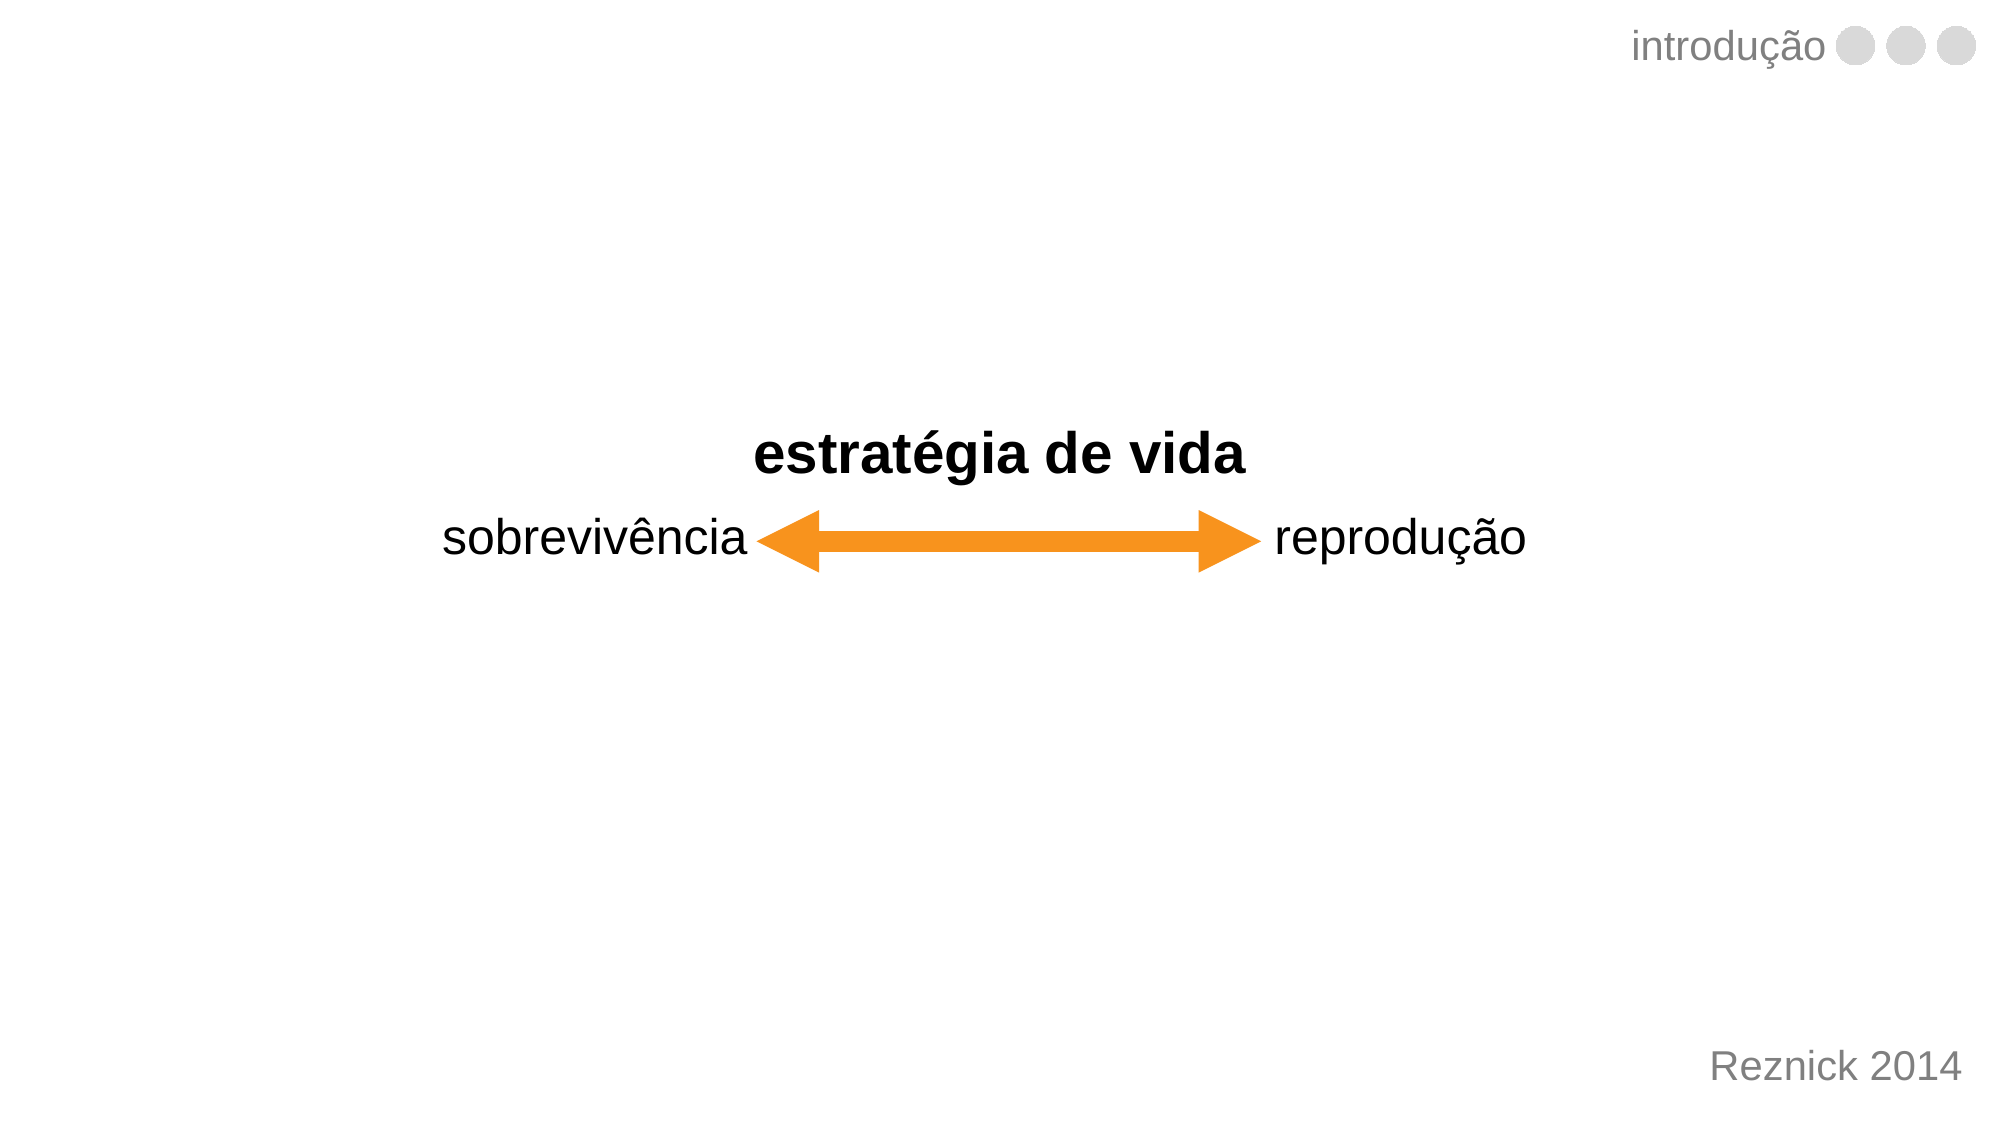

introdução

estratégia de vida
sobrevivência
reprodução
Reznick 2014